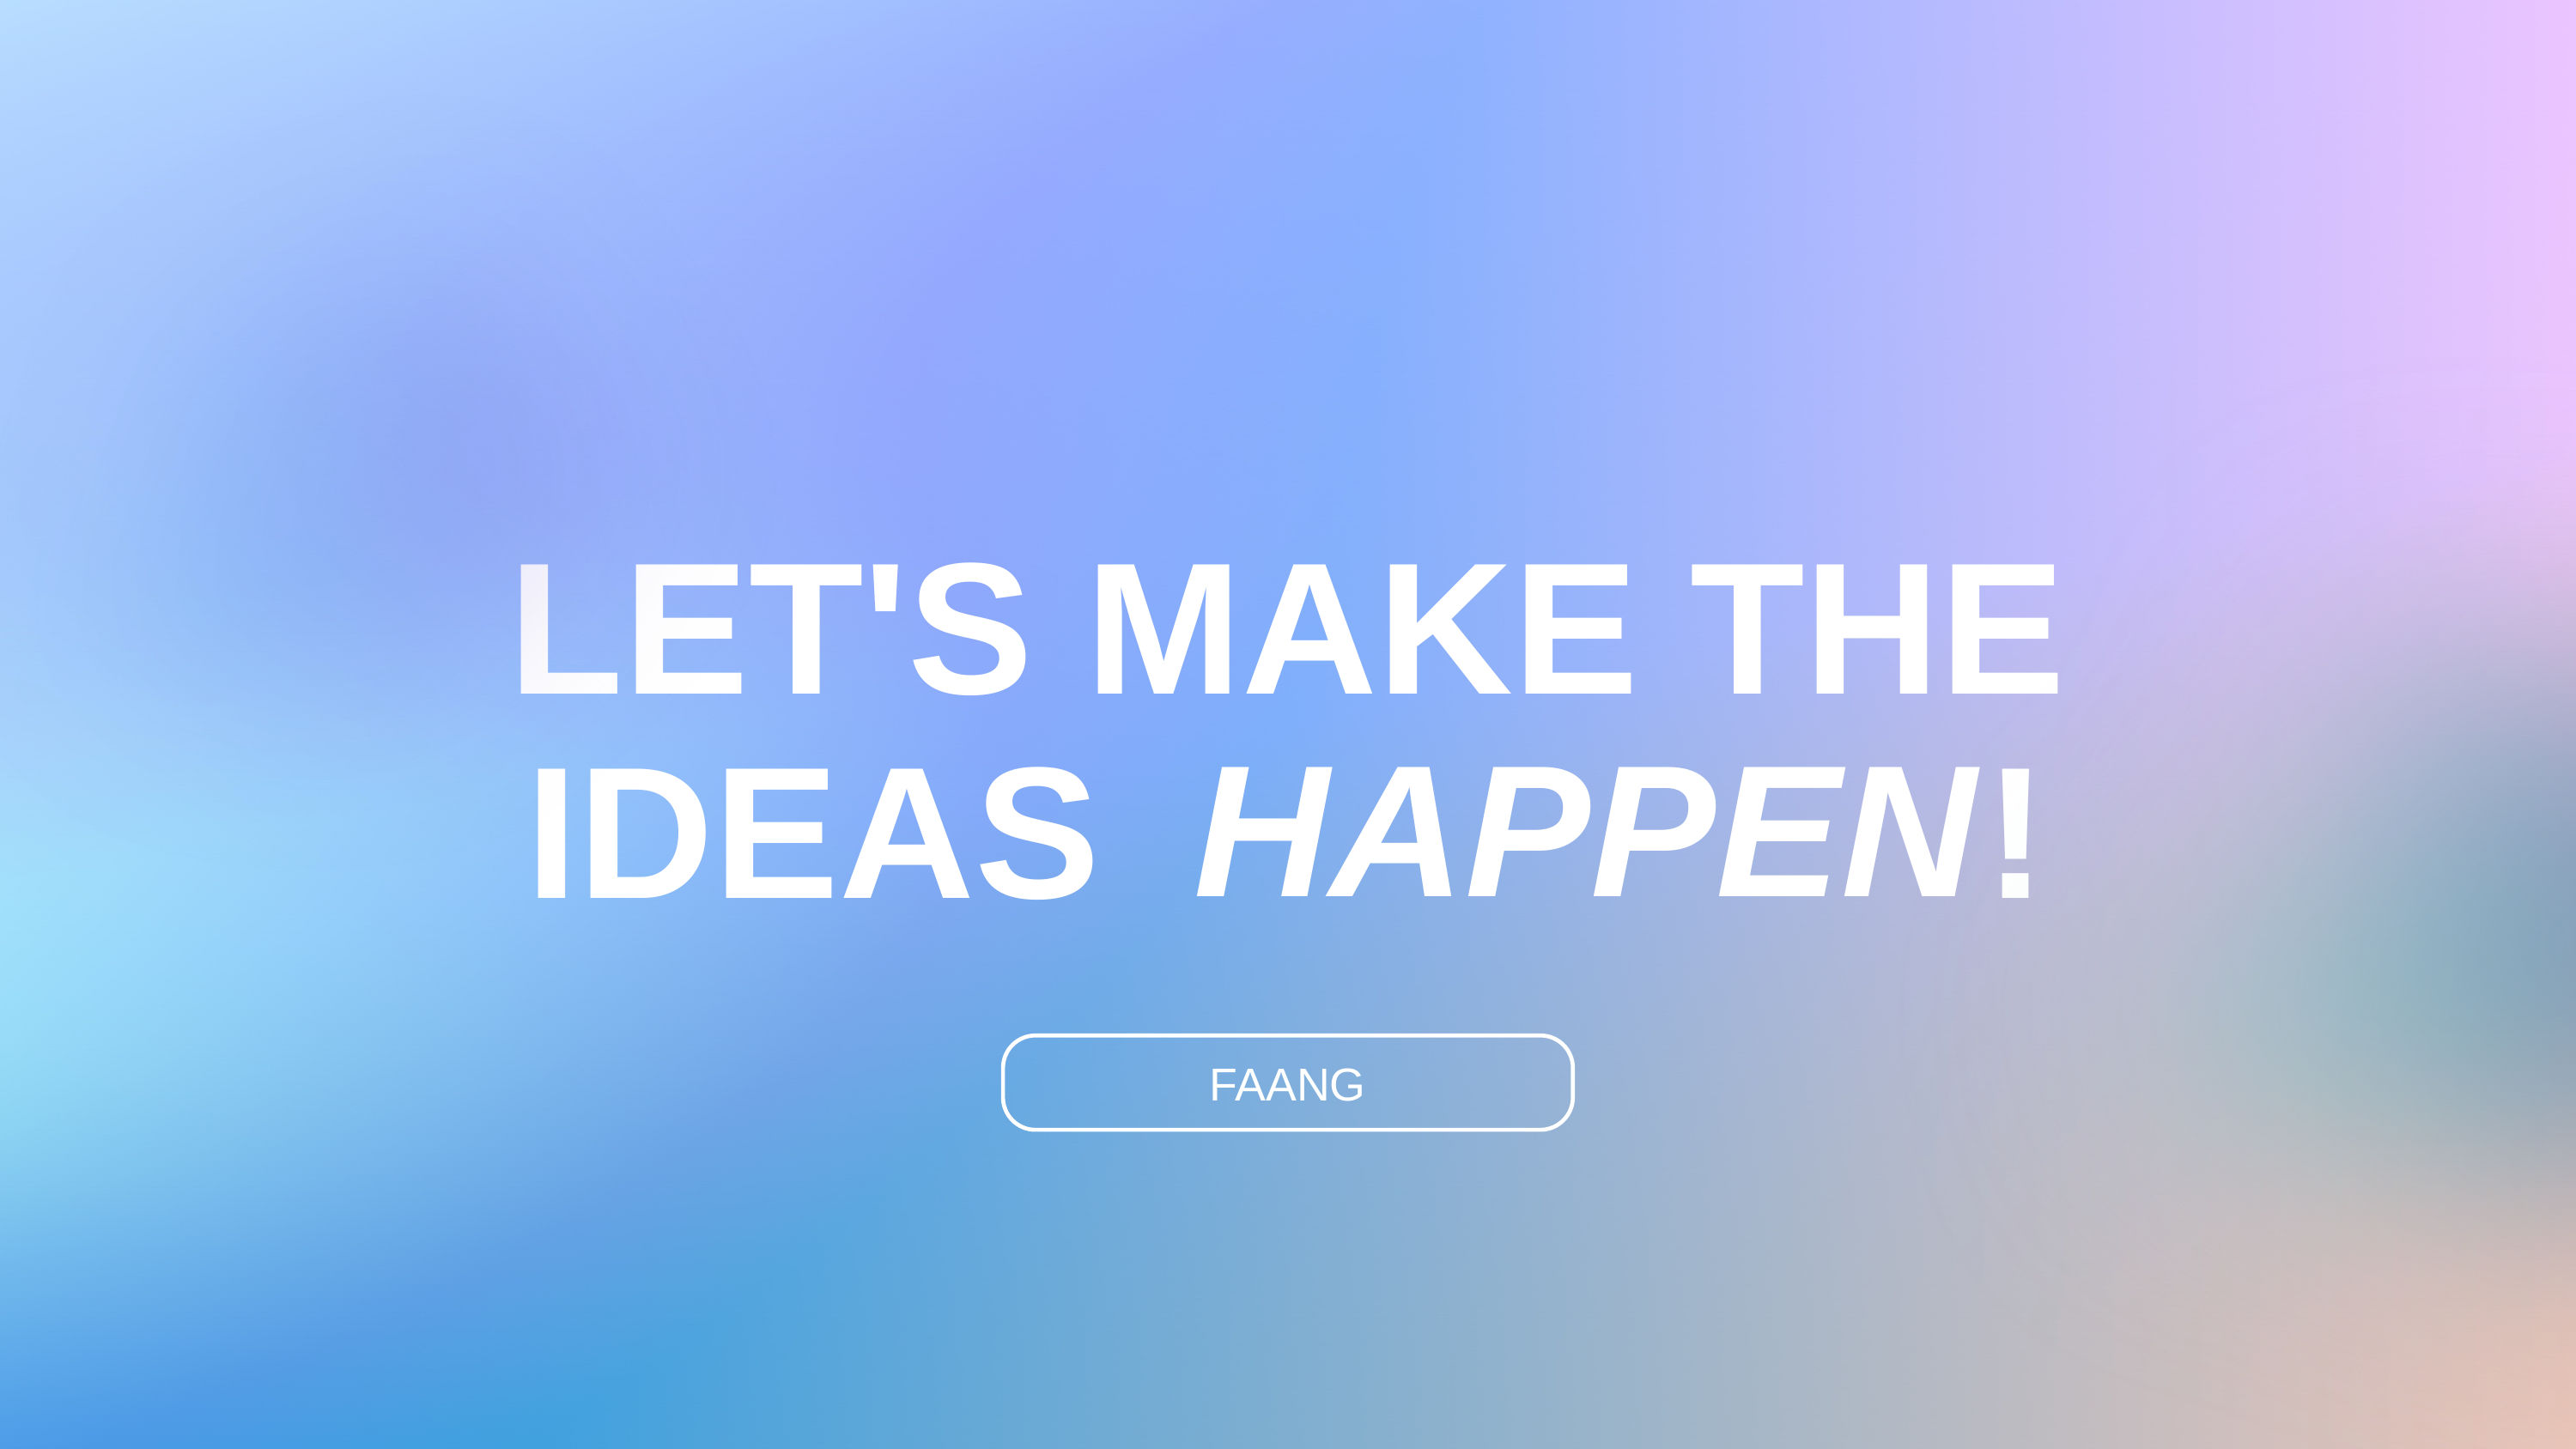

LET'S MAKE THE IDEAS                 !
HAPPEN

FAANG